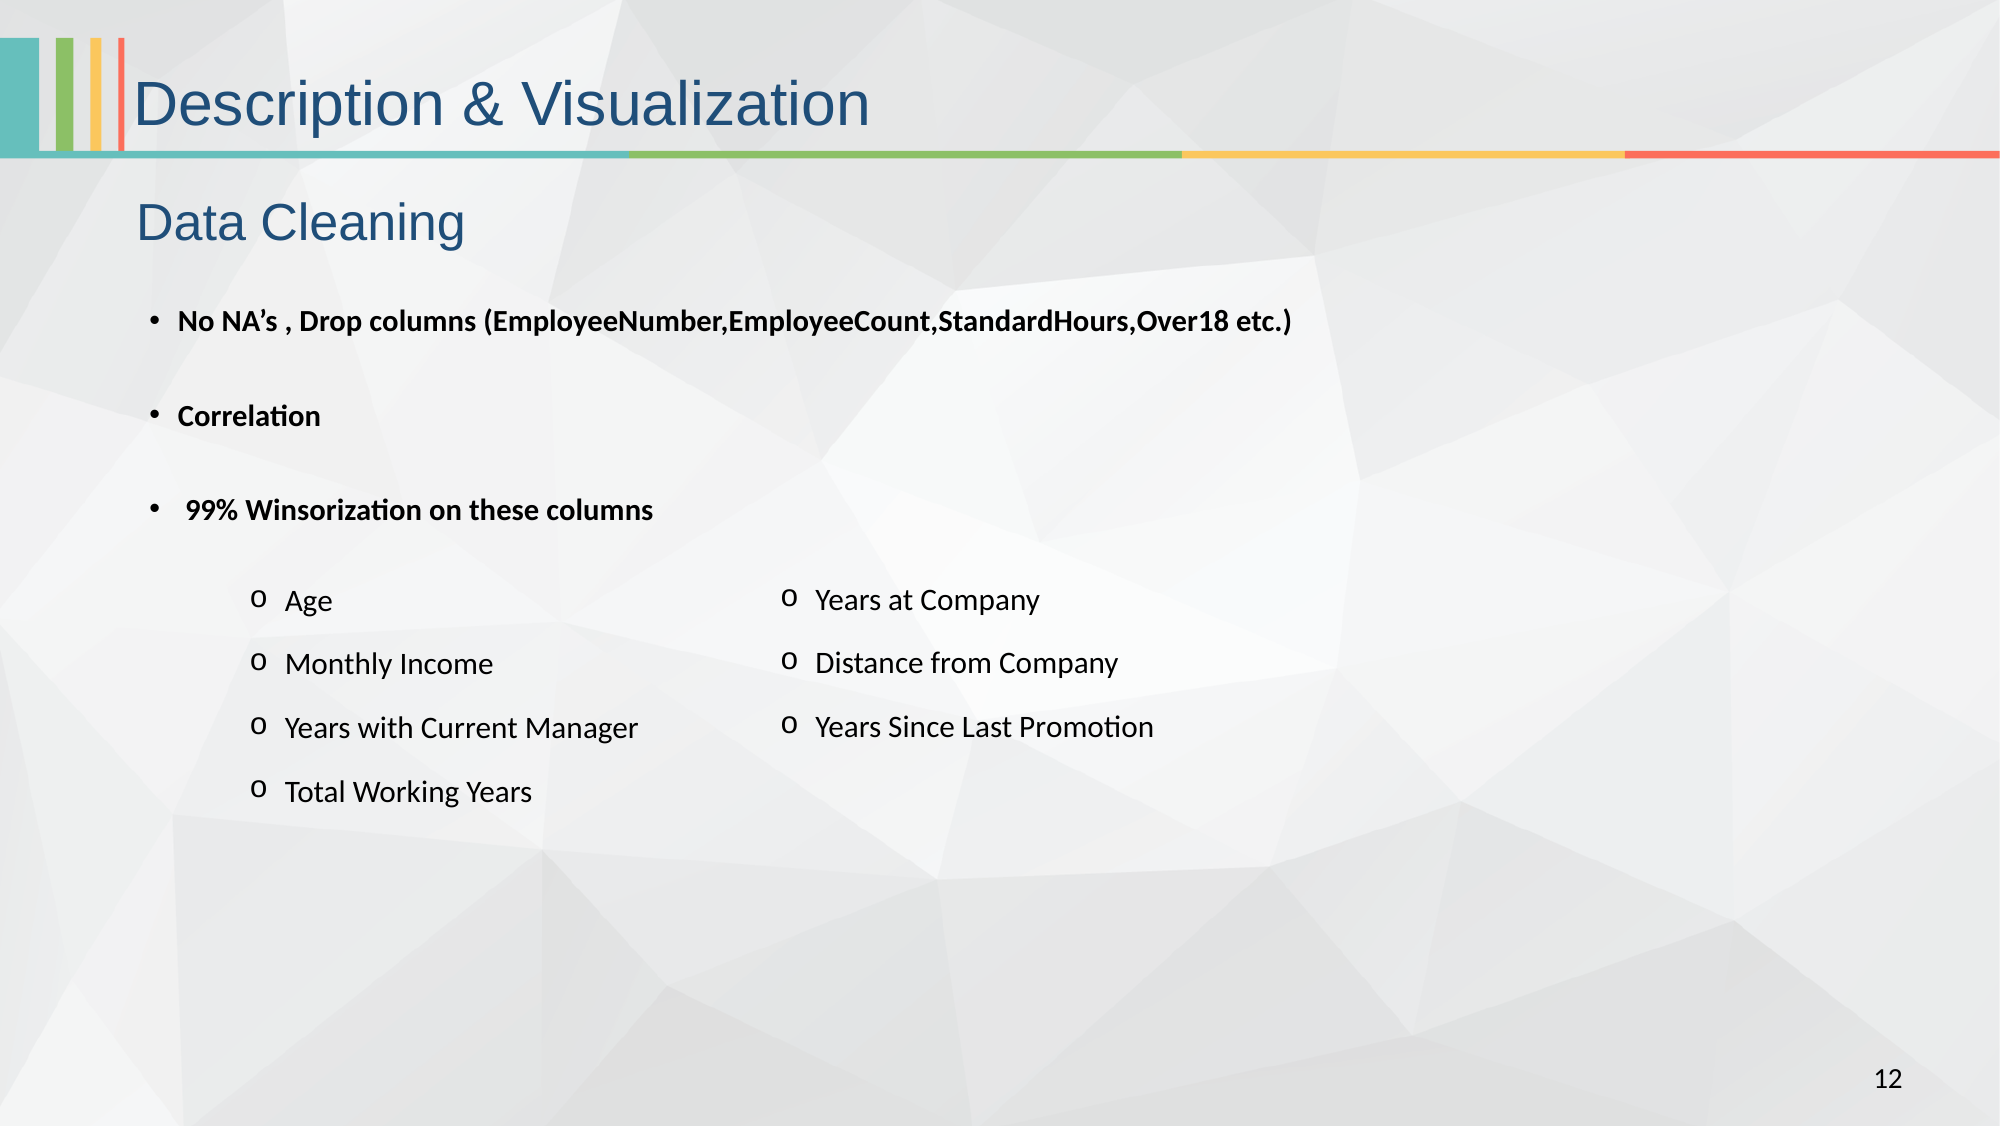

Description & Visualization
Data Cleaning
No NA’s , Drop columns (EmployeeNumber,EmployeeCount,StandardHours,Over18 etc.)
Correlation
 99% Winsorization on these columns
Years at Company
Distance from Company
Years Since Last Promotion
Age
Monthly Income
Years with Current Manager
Total Working Years
12